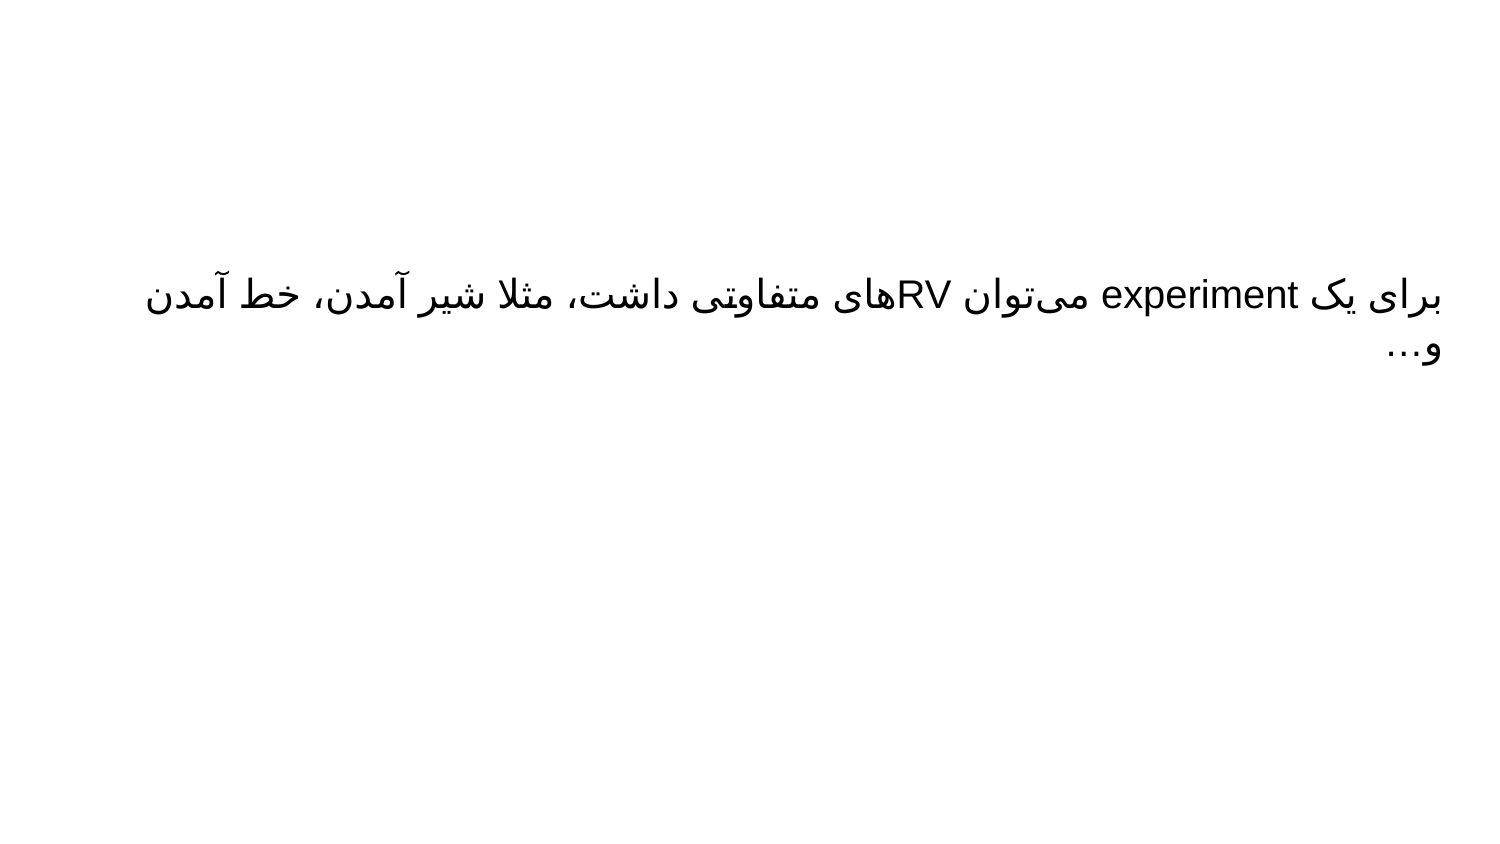

# برای یک experiment می‌توان RVهای متفاوتی داشت، مثلا شیر آمدن، خط آمدن و…